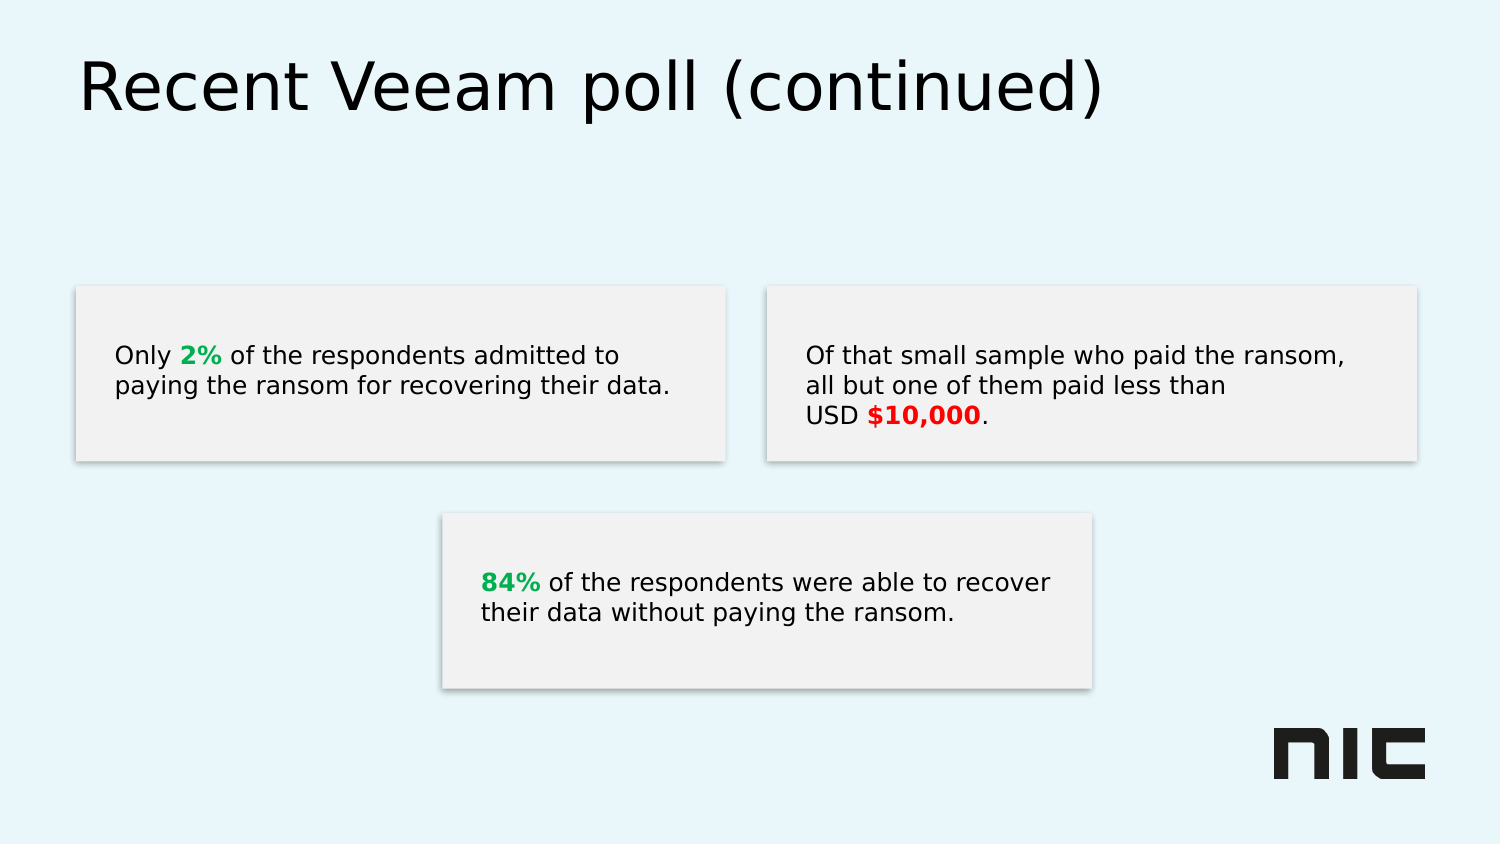

# Recent Veeam poll (continued)

Only 2% of the respondents admitted to paying the ransom for recovering their data.
Of that small sample who paid the ransom, all but one of them paid less than USD $10,000.

84% of the respondents were able to recover their data without paying the ransom.